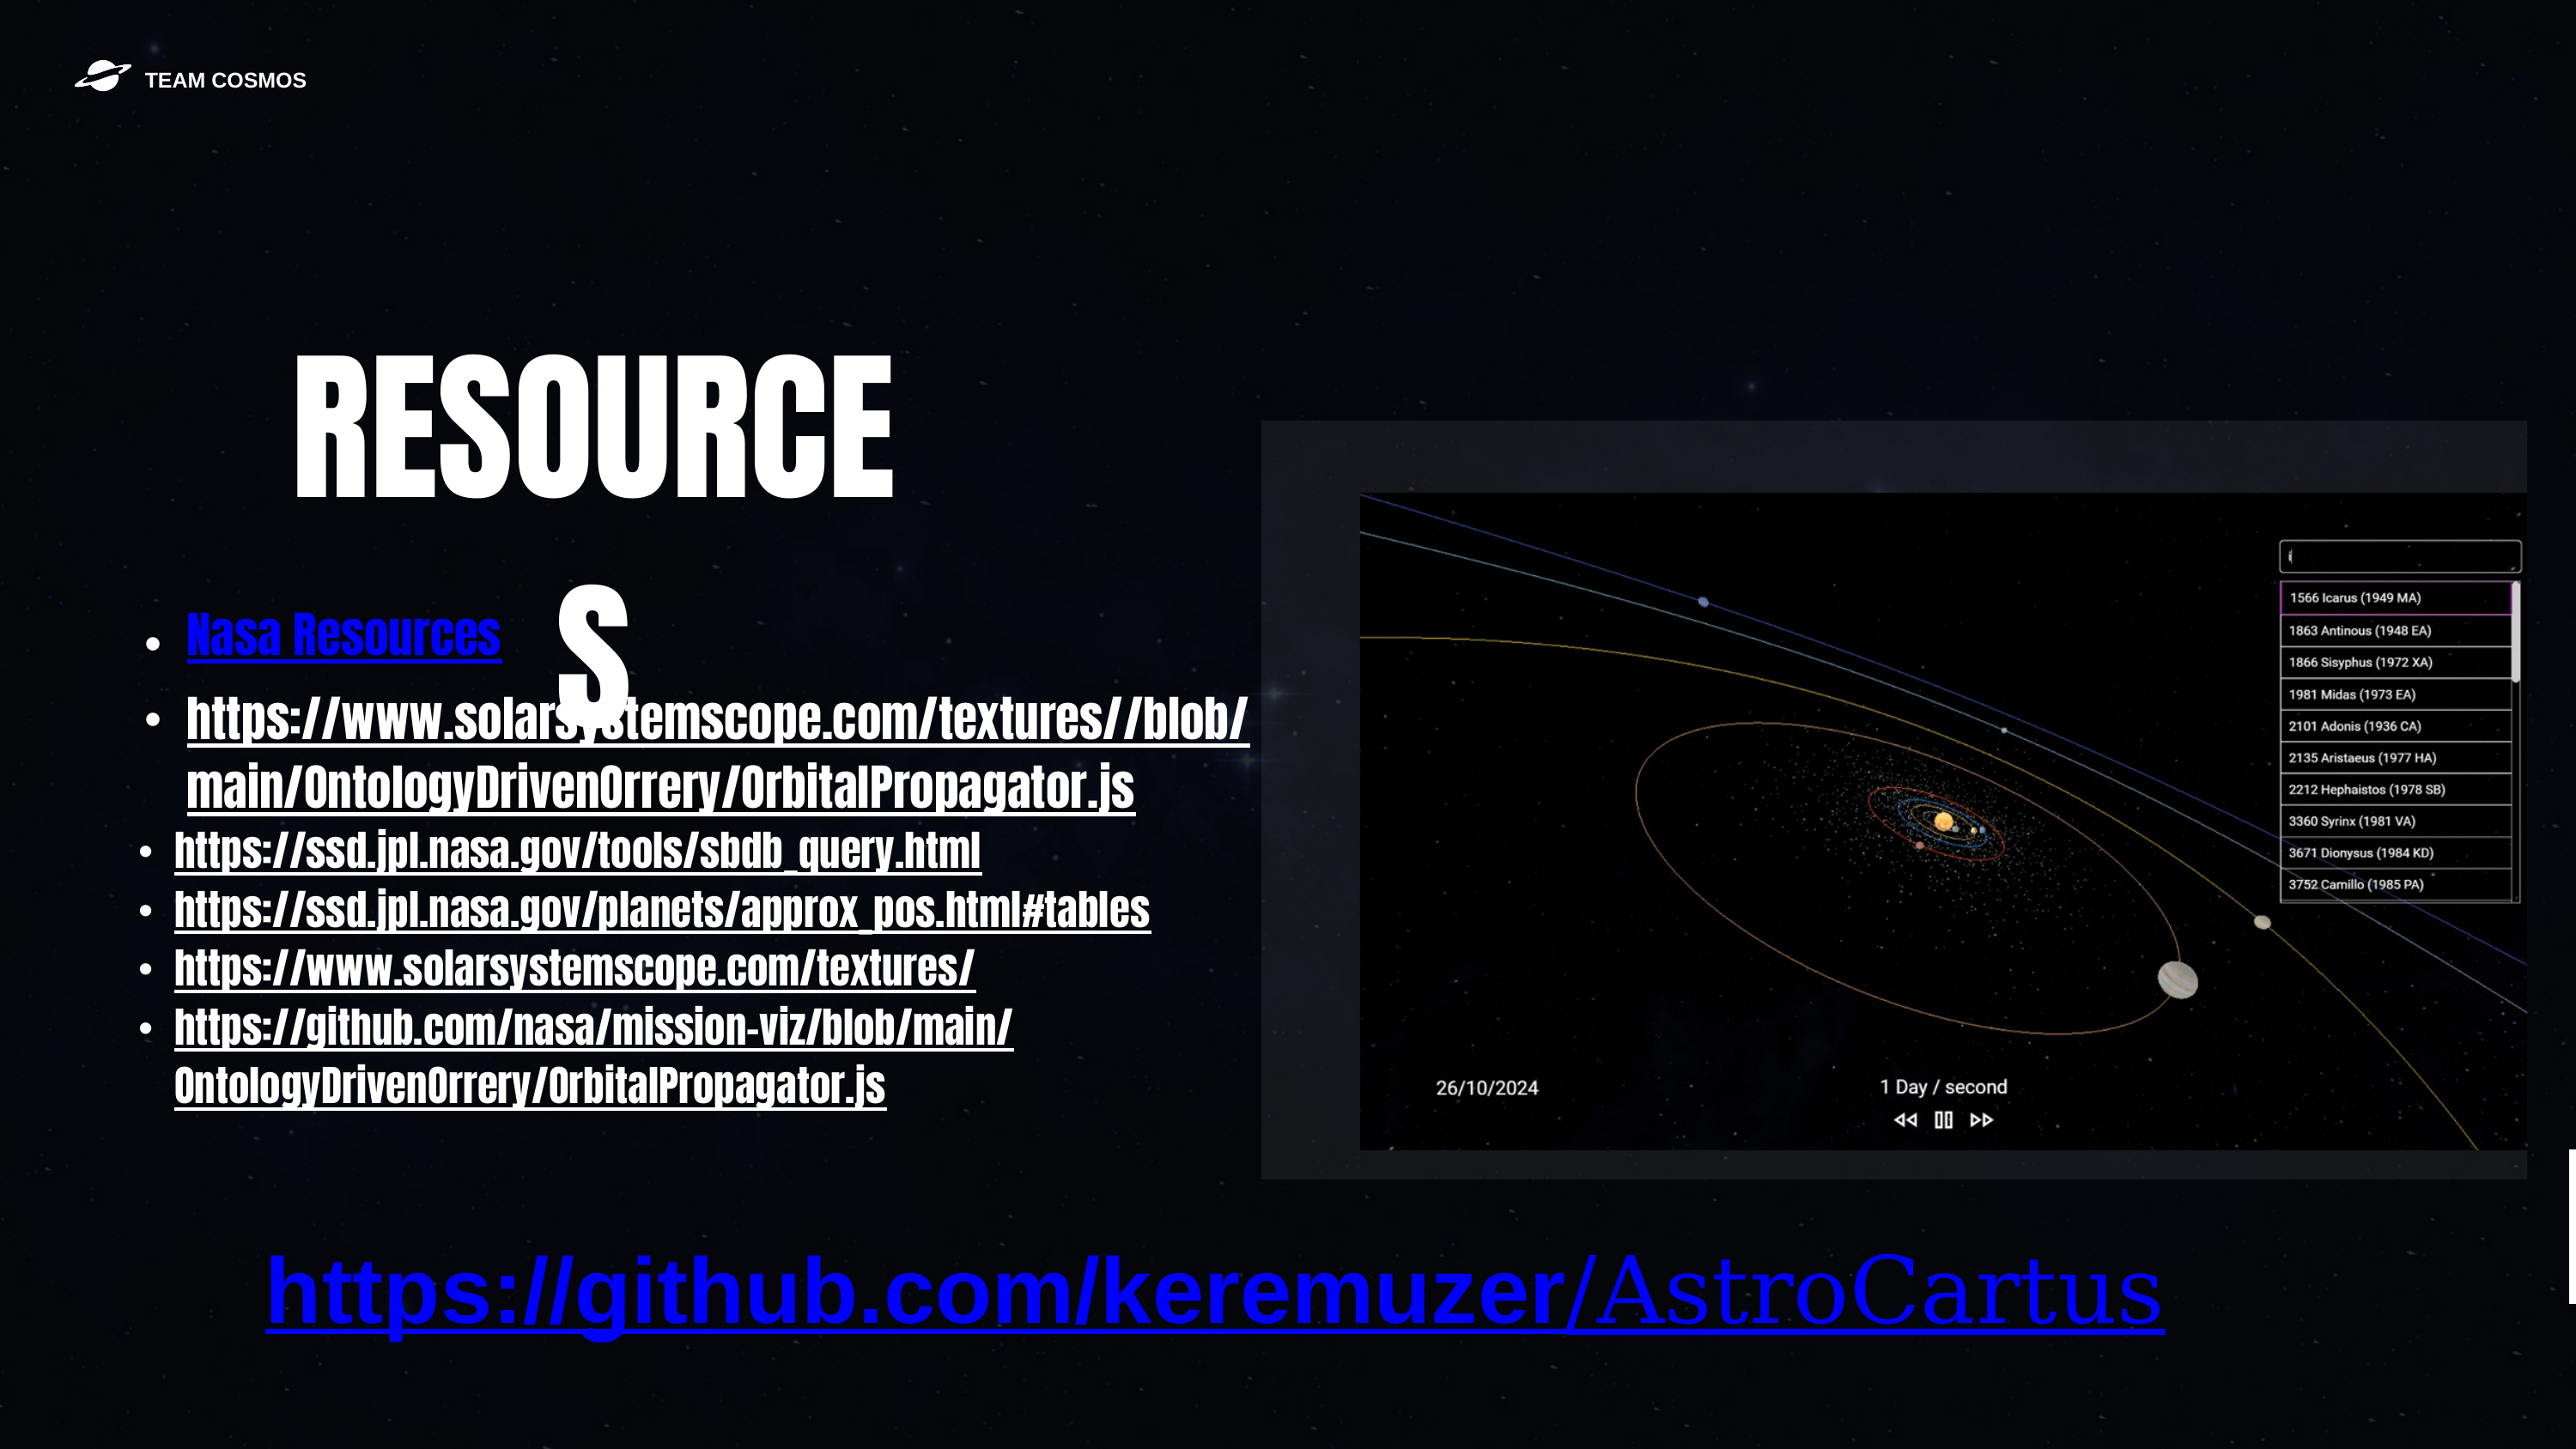

TEAM COSMOS

RESOURCES

Nasa Resources
https://www.solarsystemscope.com/textures//blob/main/OntologyDrivenOrrery/OrbitalPropagator.js
https://ssd.jpl.nasa.gov/tools/sbdb_query.html
https://ssd.jpl.nasa.gov/planets/approx_pos.html#tables
https://www.solarsystemscope.com/textures/
https://github.com/nasa/mission-viz/blob/main/OntologyDrivenOrrery/OrbitalPropagator.js

https://github.com/keremuzer/AstroCartus